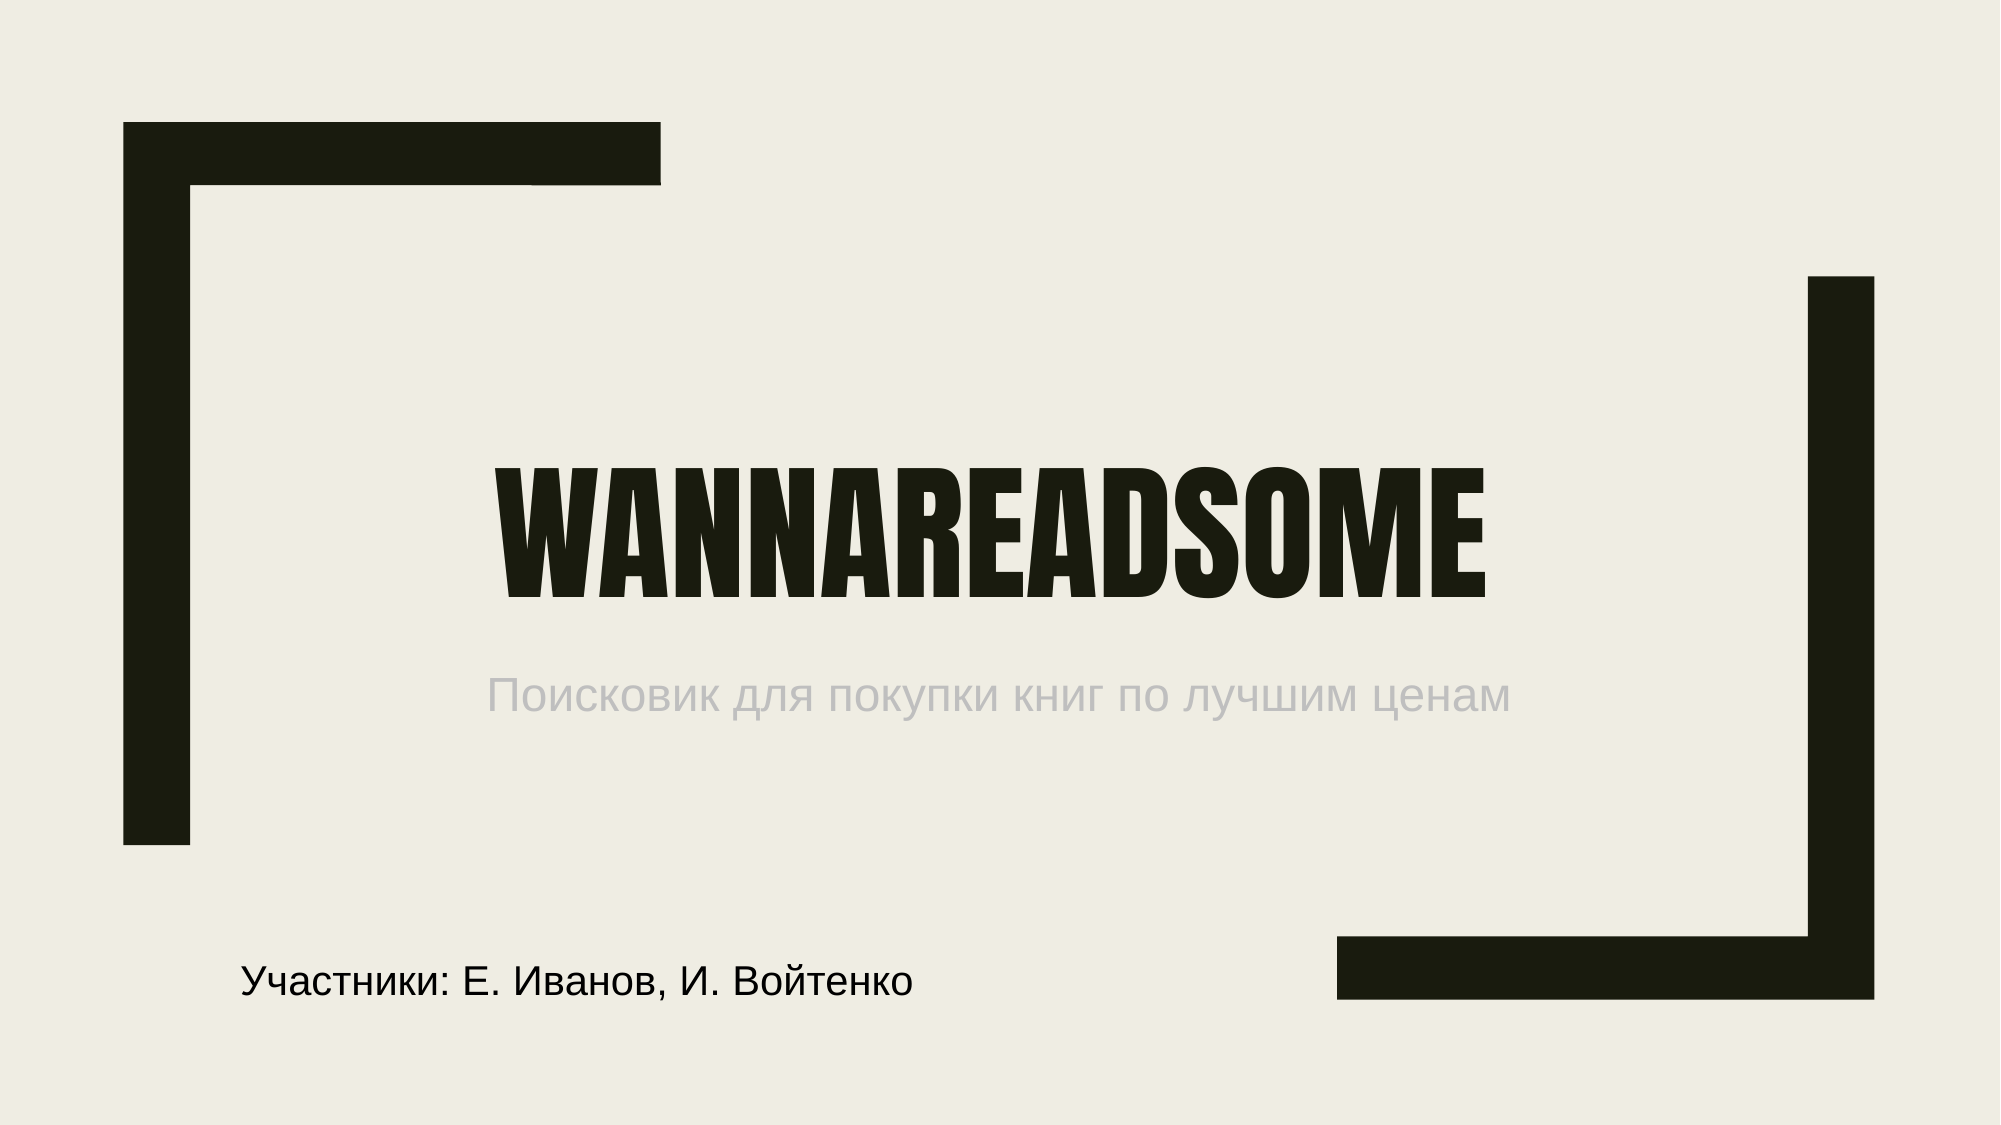

# Wannareadsome
Поисковик для покупки книг по лучшим ценам
Участники: Е. Иванов, И. Войтенко